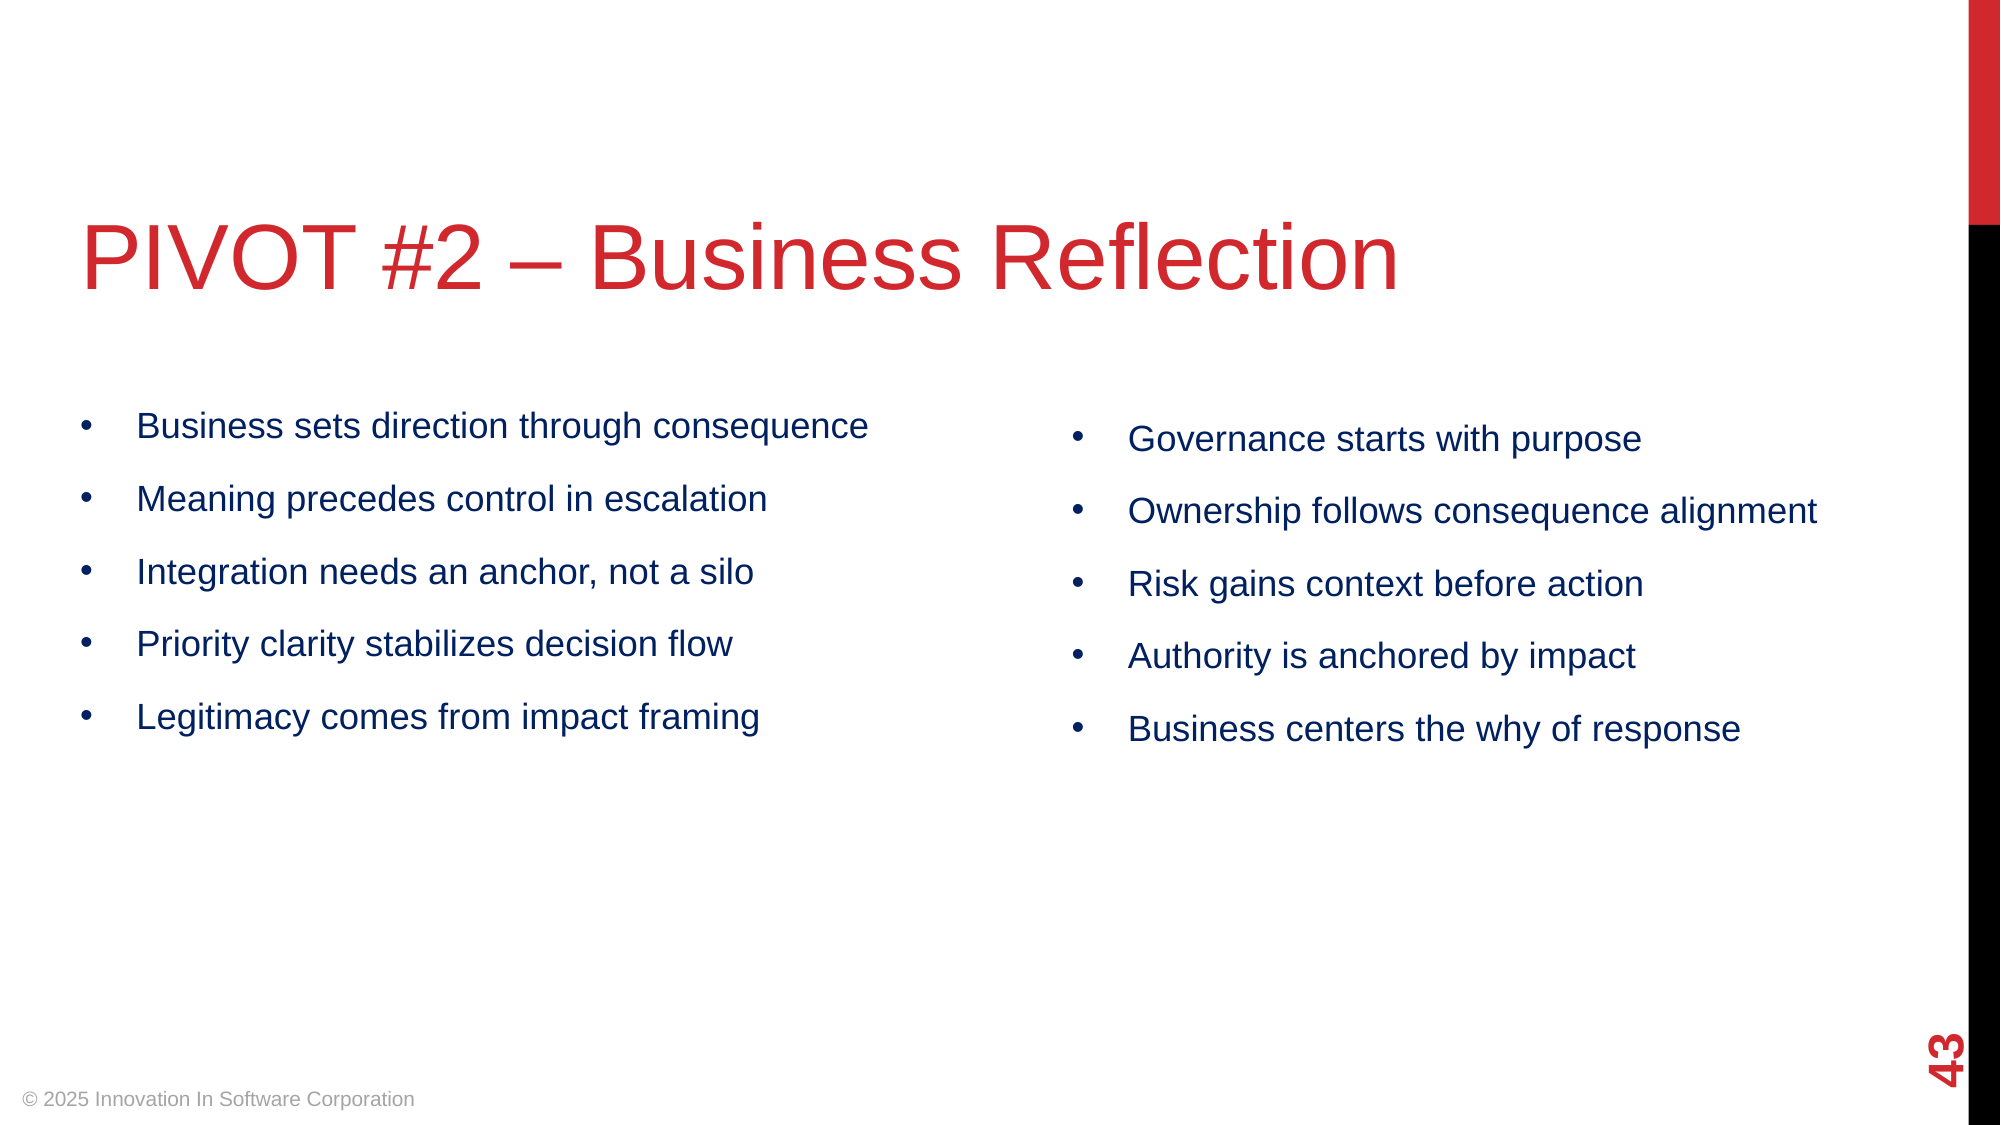

PIVOT #2 – Business Reflection
Business sets direction through consequence
Governance starts with purpose
Meaning precedes control in escalation
Ownership follows consequence alignment
Integration needs an anchor, not a silo
Risk gains context before action
Priority clarity stabilizes decision flow
Authority is anchored by impact
Legitimacy comes from impact framing
Business centers the why of response
43
© 2025 Innovation In Software Corporation